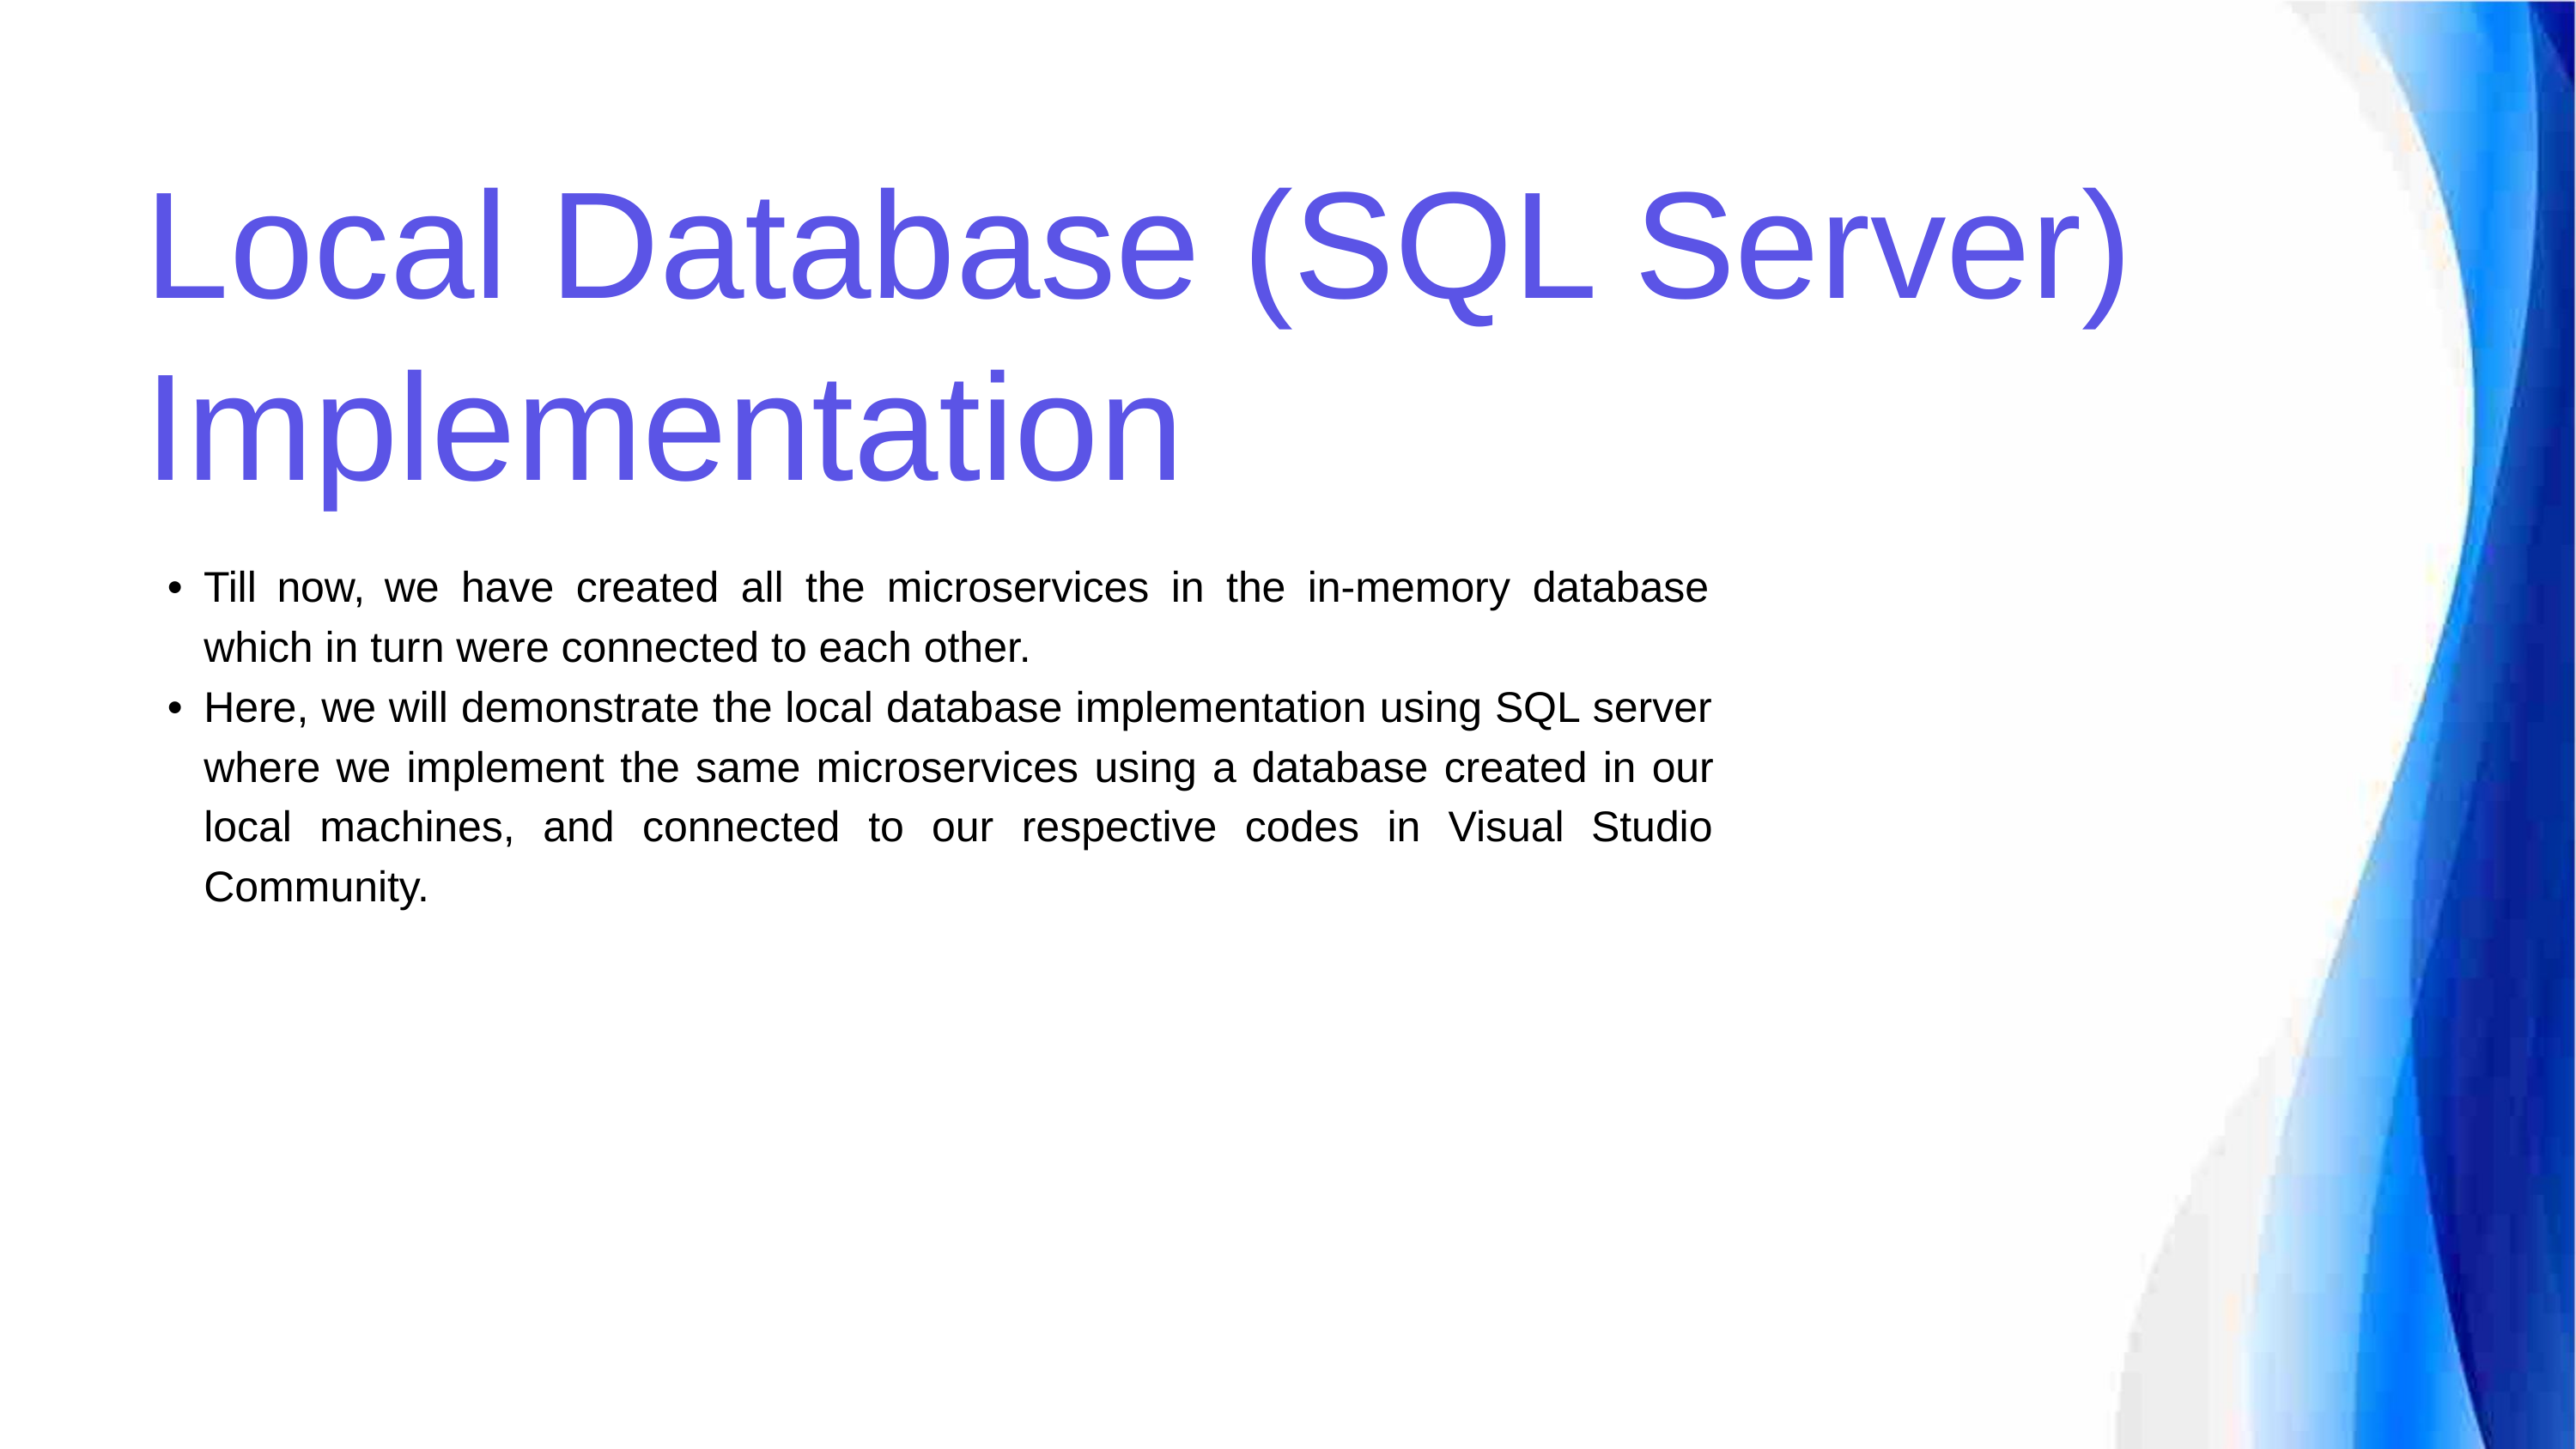

Local Database (SQL Server)
Implementation
• Till now, we have created all the microservices in the in-memory database
which in turn were connected to each other.
• Here, we will demonstrate the local database implementation using SQL server
where we implement the same microservices using a database created in our
local machines, and connected to our respective codes in Visual Studio
Community.